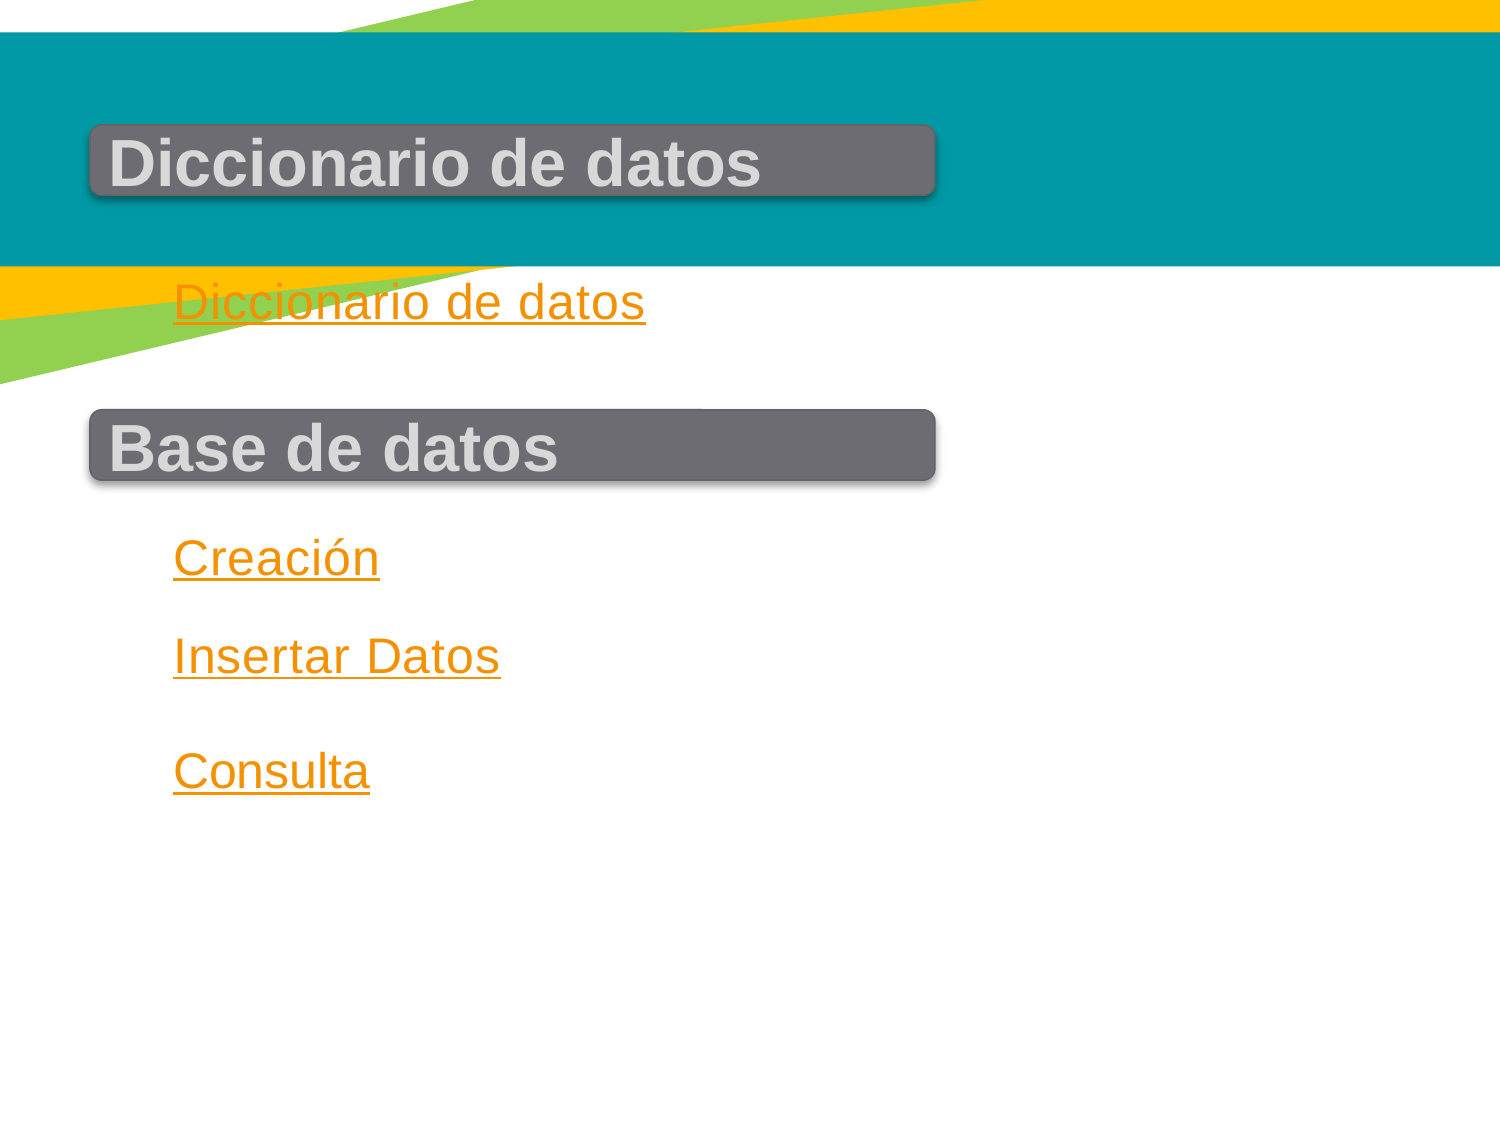

Diccionario de datos
Diccionario de datos
Base de datos
Creación
Insertar Datos
Consulta